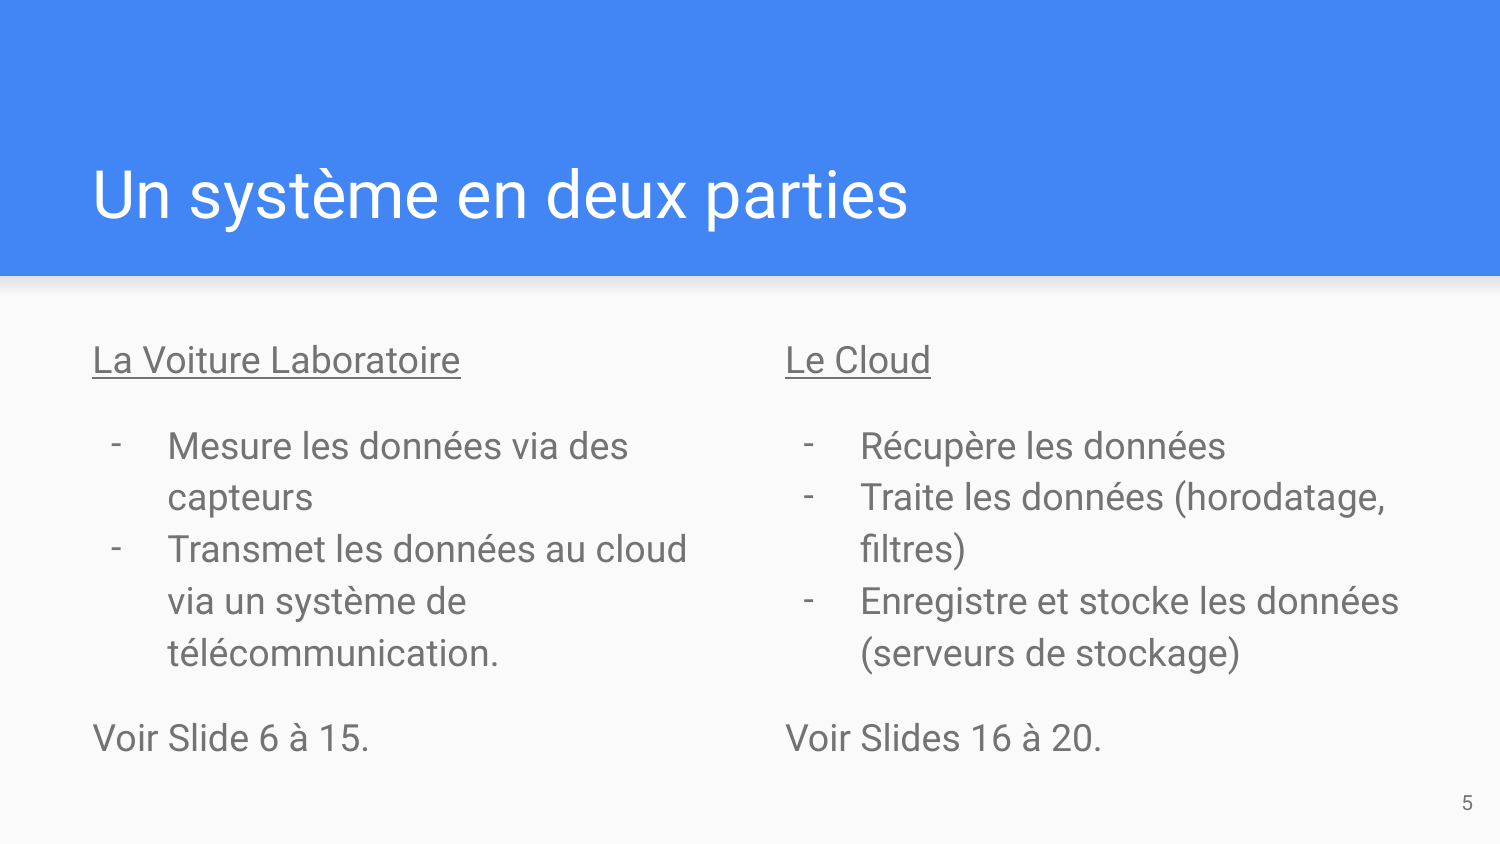

# Un système en deux parties
La Voiture Laboratoire
Mesure les données via des capteurs
Transmet les données au cloud via un système de télécommunication.
Voir Slide 6 à 15.
Le Cloud
Récupère les données
Traite les données (horodatage, filtres)
Enregistre et stocke les données (serveurs de stockage)
Voir Slides 16 à 20.
5